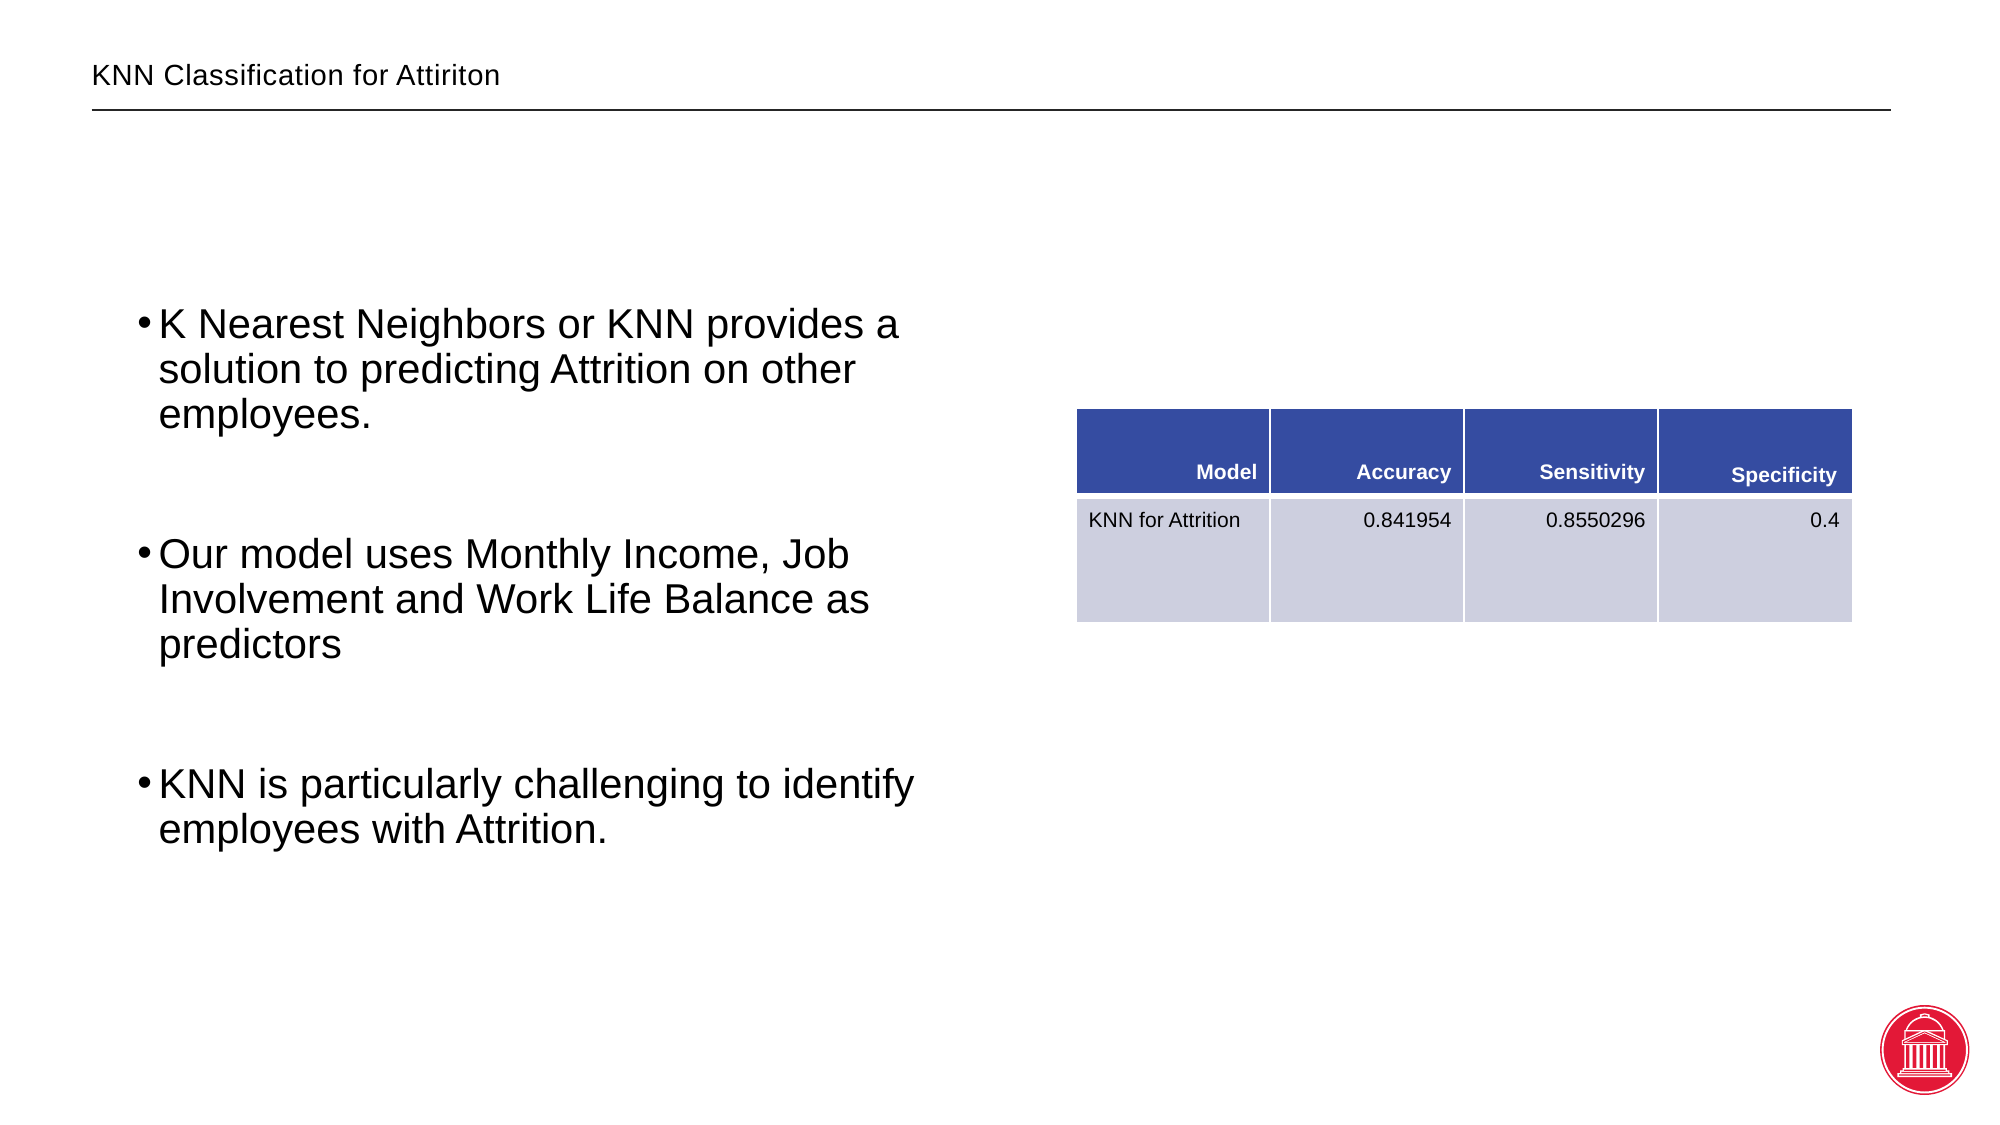

# KNN Classification for Attiriton
K Nearest Neighbors or KNN provides a solution to predicting Attrition on other employees.

Our model uses Monthly Income, Job Involvement and Work Life Balance as predictors

KNN is particularly challenging to identify employees with Attrition.
| Model | Accuracy | Sensitivity | Specificity |
| --- | --- | --- | --- |
| KNN for Attrition | 0.841954 | 0.8550296 | 0.4 |